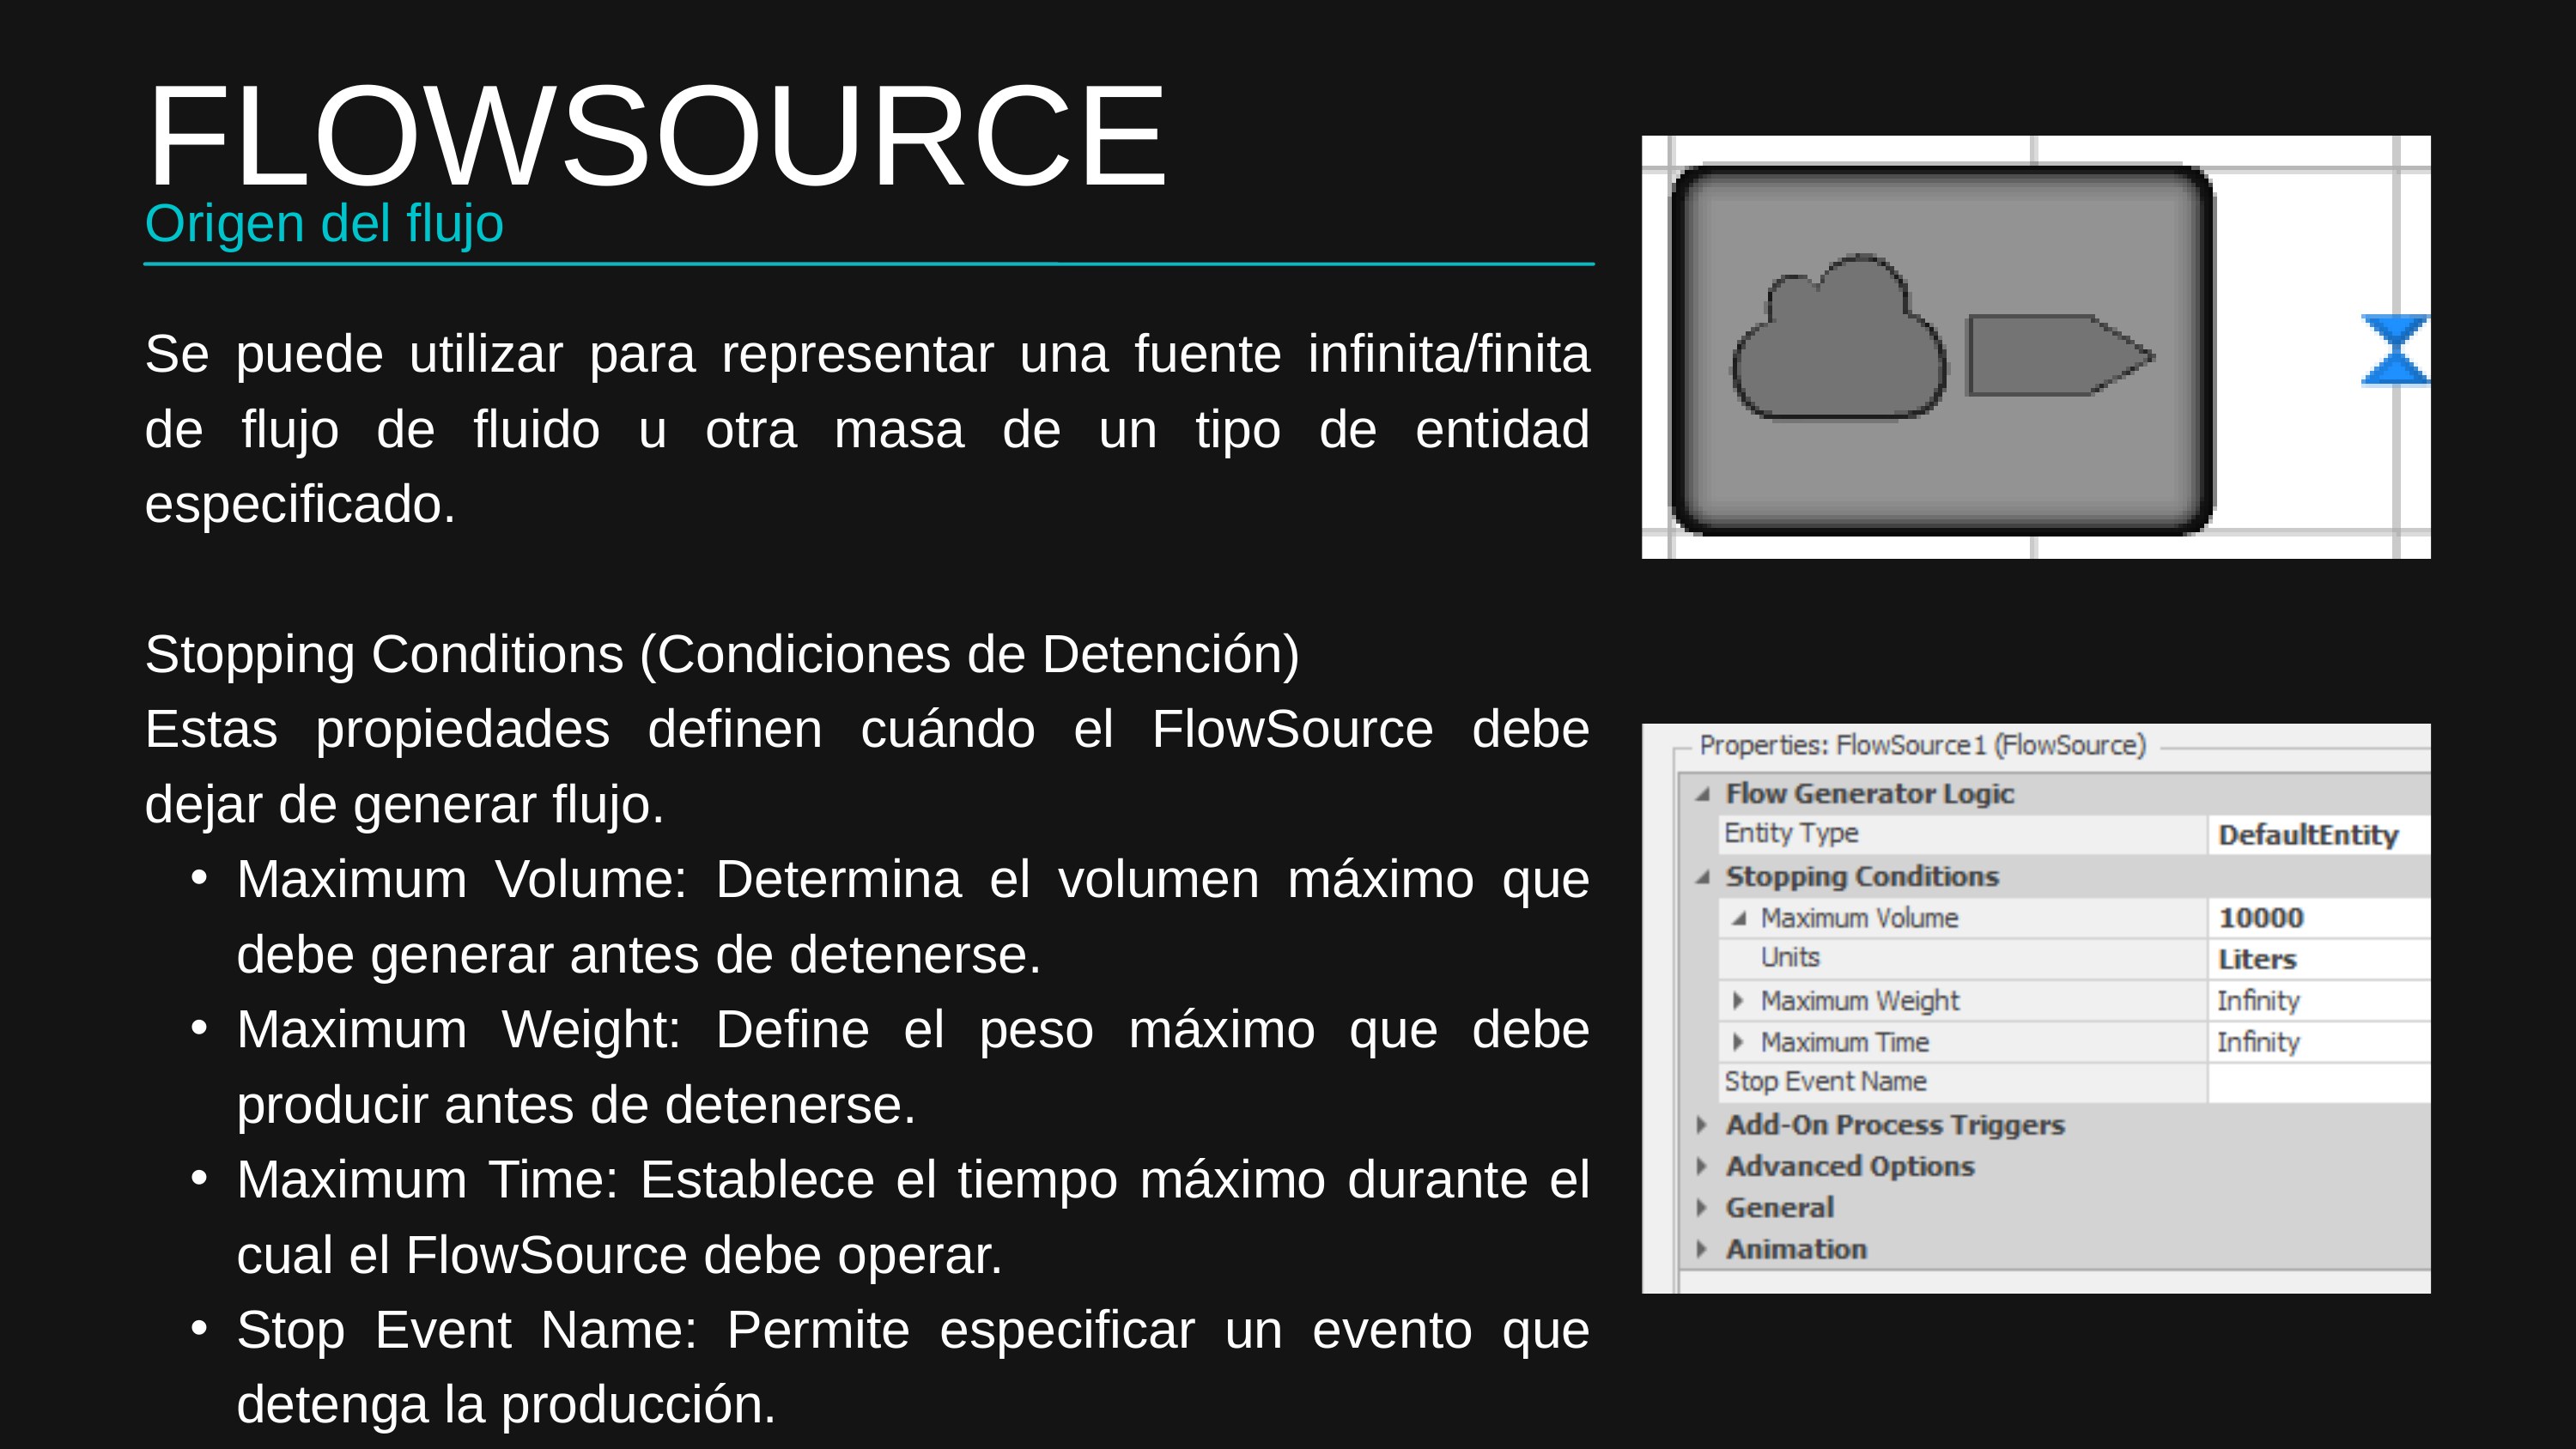

FLOWSOURCE
Origen del flujo

Se puede utilizar para representar una fuente infinita/finita de flujo de fluido u otra masa de un tipo de entidad especificado.

Stopping Conditions (Condiciones de Detención)
Estas propiedades definen cuándo el FlowSource debe dejar de generar flujo.
Maximum Volume: Determina el volumen máximo que debe generar antes de detenerse.
Maximum Weight: Define el peso máximo que debe producir antes de detenerse.
Maximum Time: Establece el tiempo máximo durante el cual el FlowSource debe operar.
Stop Event Name: Permite especificar un evento que detenga la producción.